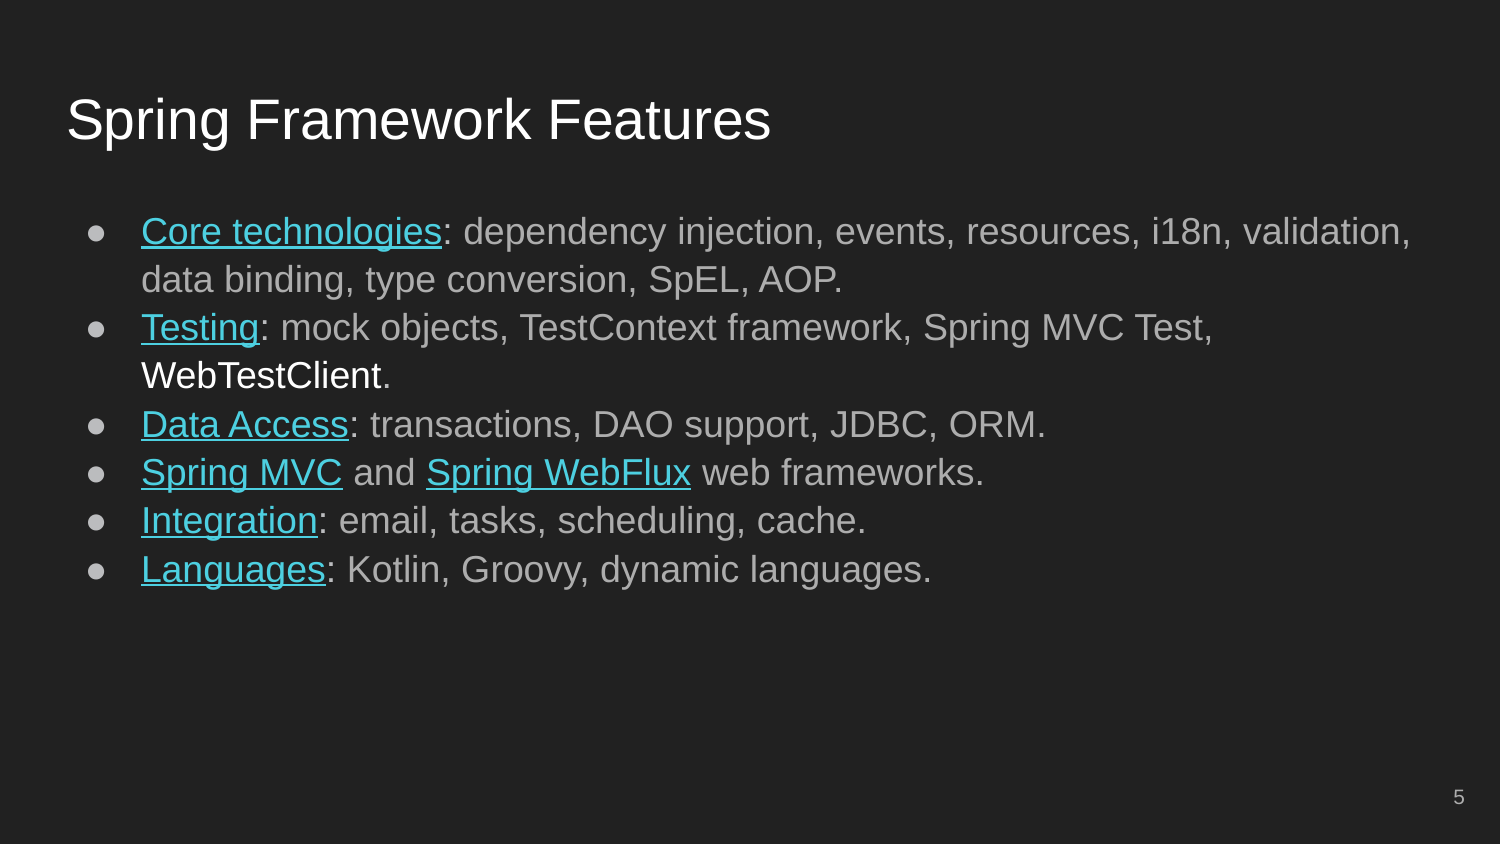

# Spring Framework Features
Core technologies: dependency injection, events, resources, i18n, validation, data binding, type conversion, SpEL, AOP.
Testing: mock objects, TestContext framework, Spring MVC Test, WebTestClient.
Data Access: transactions, DAO support, JDBC, ORM.
Spring MVC and Spring WebFlux web frameworks.
Integration: email, tasks, scheduling, cache.
Languages: Kotlin, Groovy, dynamic languages.

5